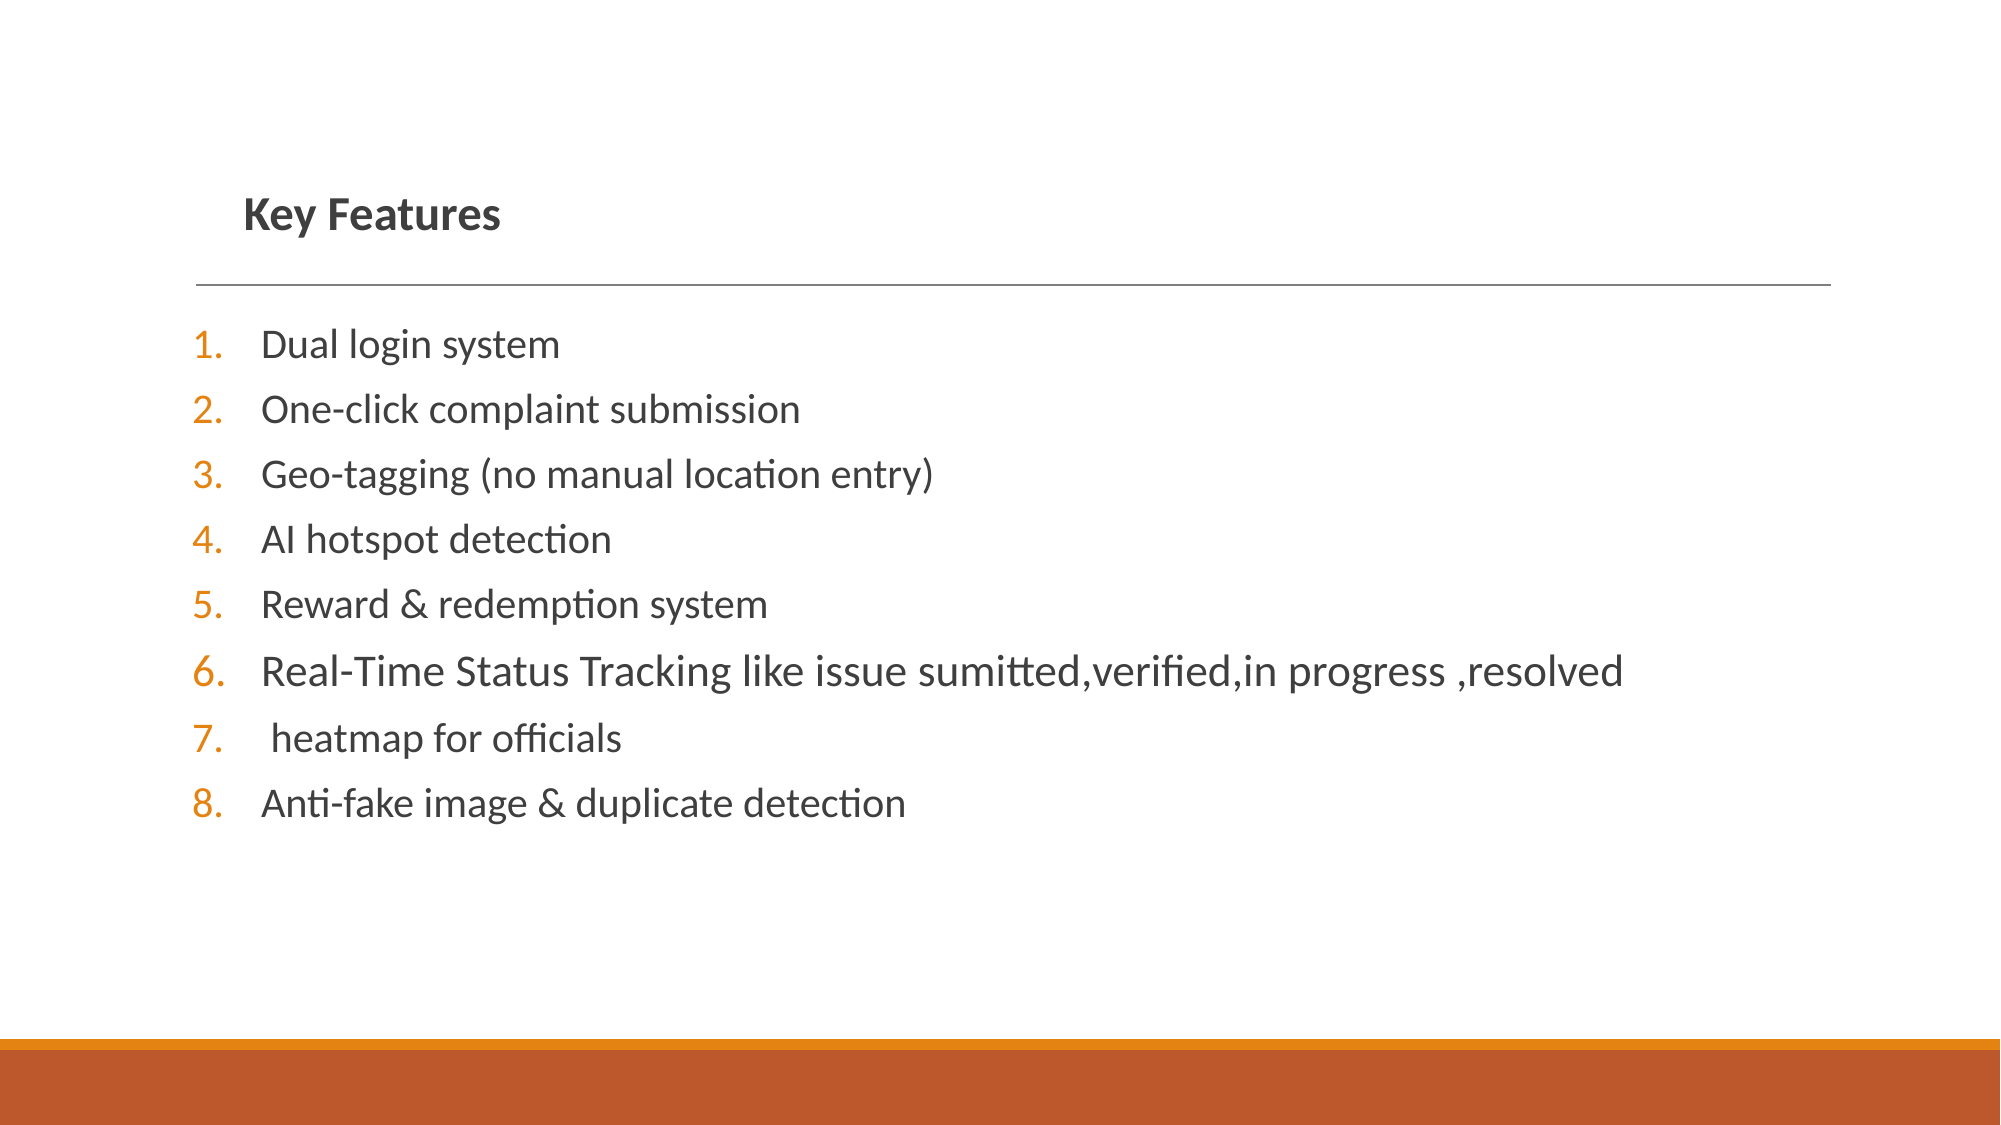

Key Features

Dual login system
One-click complaint submission
Geo-tagging (no manual location entry)
AI hotspot detection
Reward & redemption system
Real-Time Status Tracking like issue sumitted,verified,in progress ,resolved
 heatmap for officials
Anti-fake image & duplicate detection